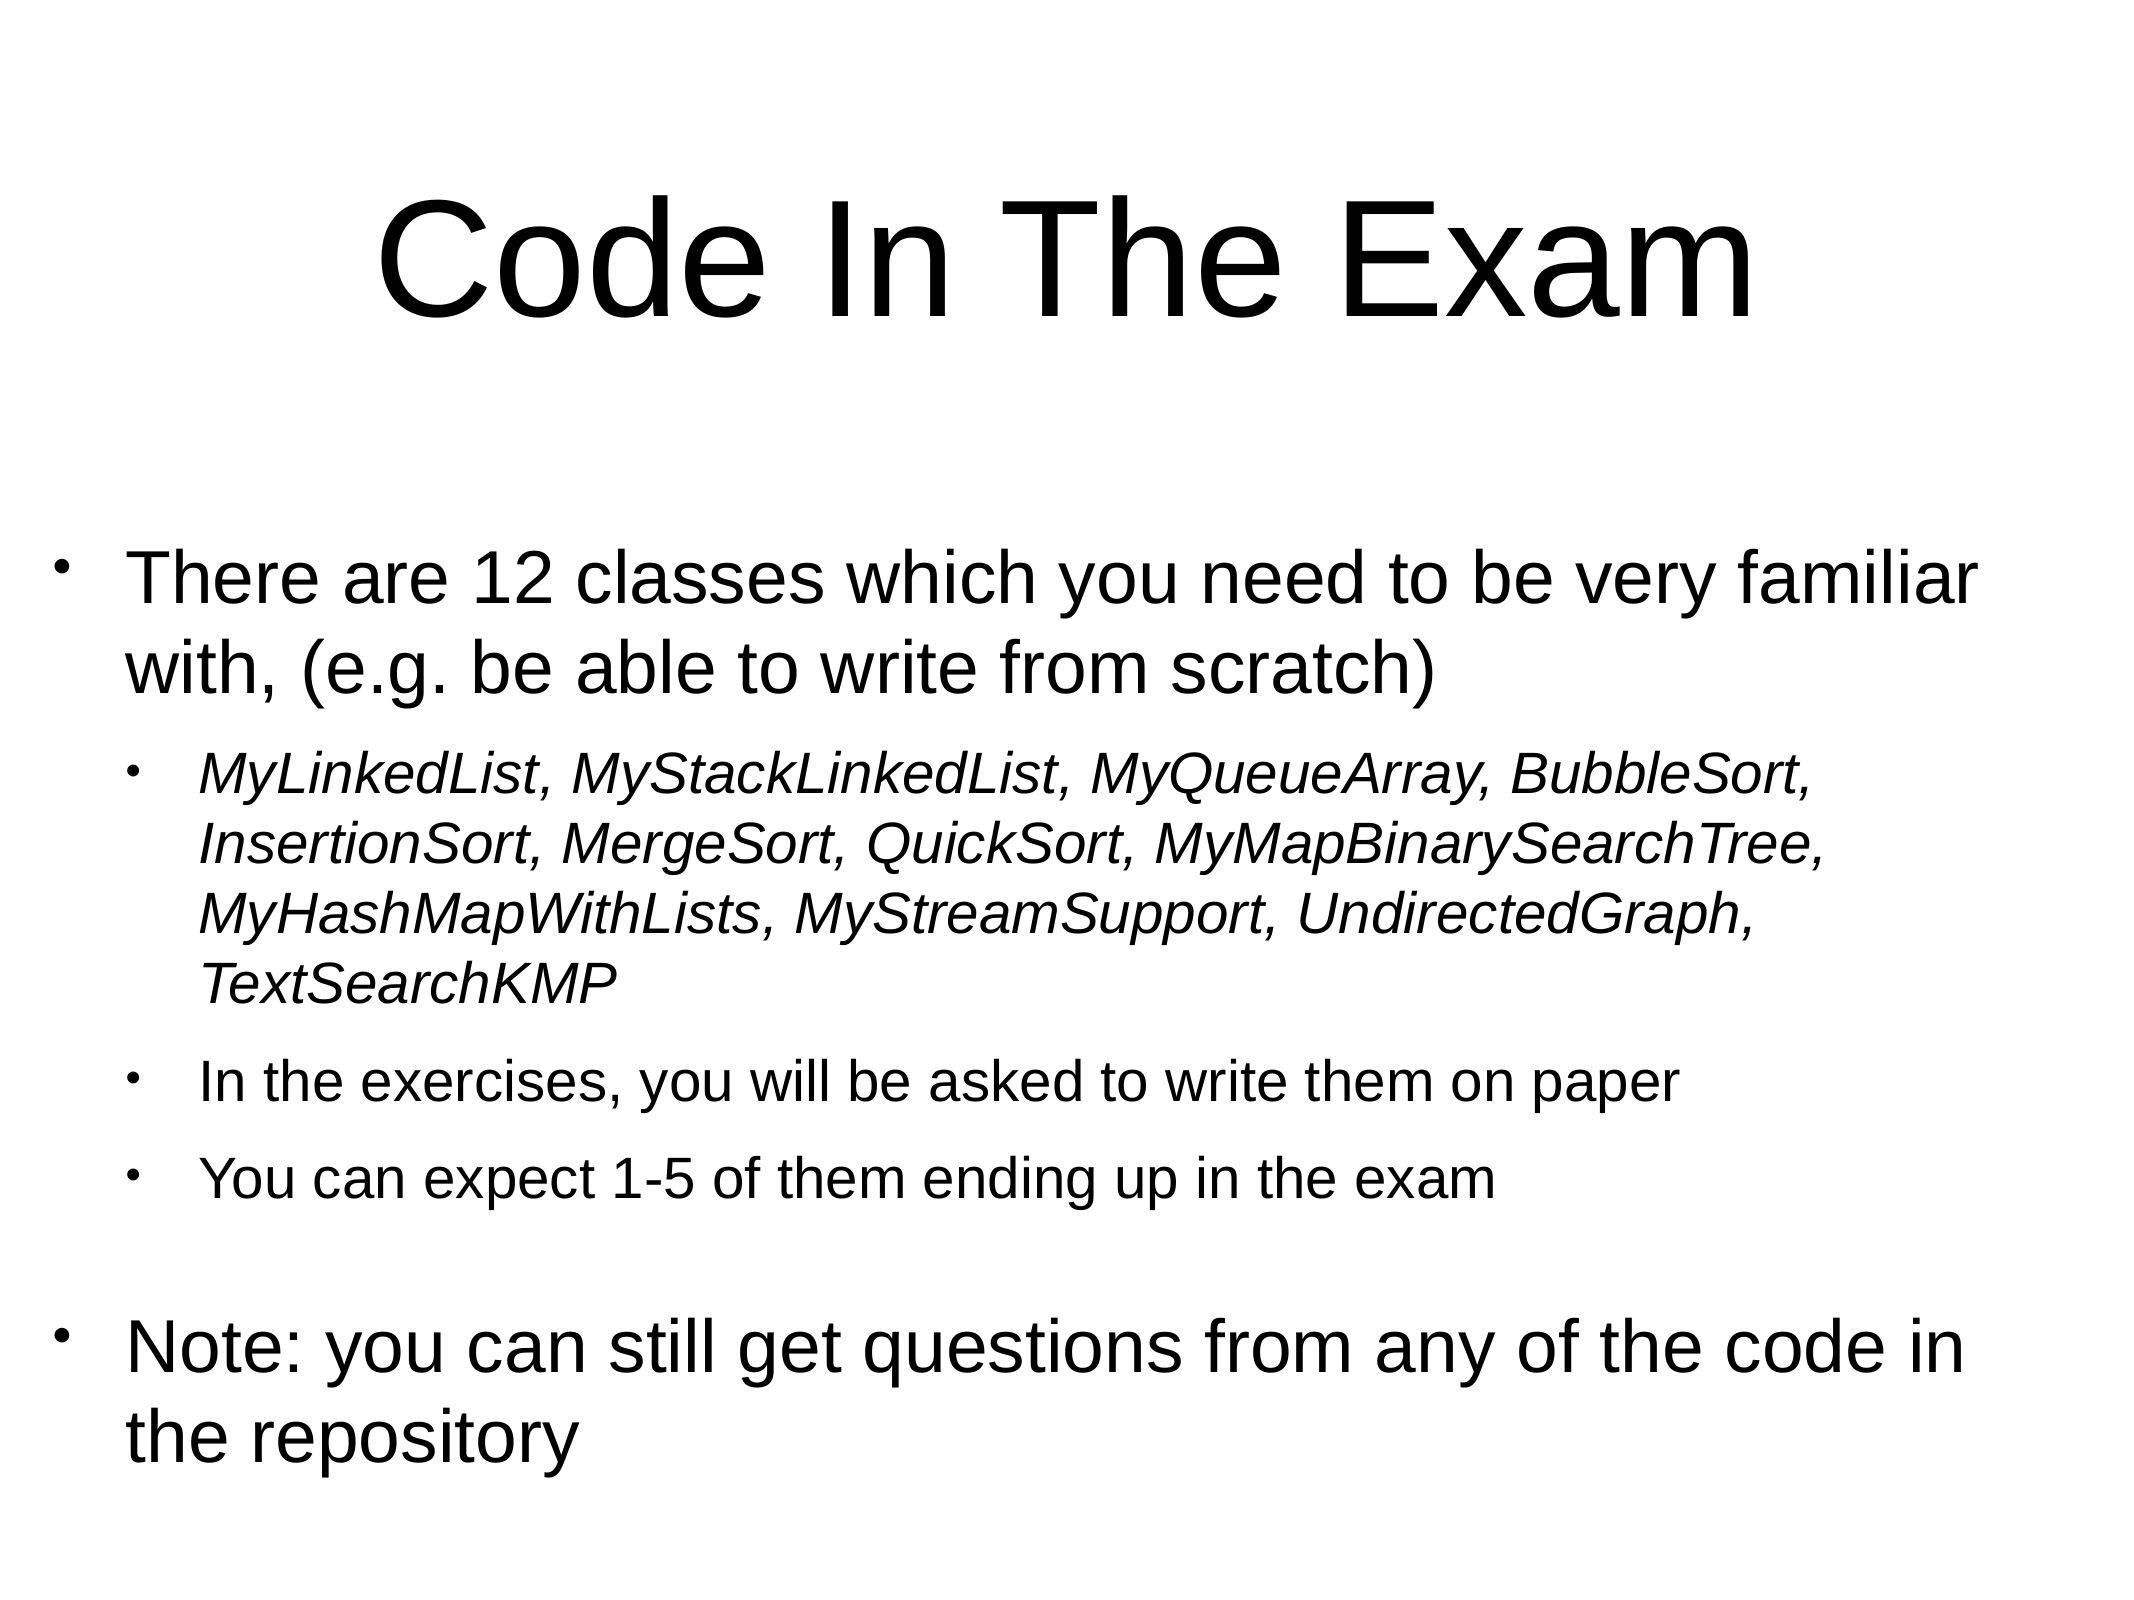

# Code In The Exam
There are 12 classes which you need to be very familiar with, (e.g. be able to write from scratch)
MyLinkedList, MyStackLinkedList, MyQueueArray, BubbleSort, InsertionSort, MergeSort, QuickSort, MyMapBinarySearchTree, MyHashMapWithLists, MyStreamSupport, UndirectedGraph, TextSearchKMP
In the exercises, you will be asked to write them on paper
You can expect 1-5 of them ending up in the exam
Note: you can still get questions from any of the code in the repository